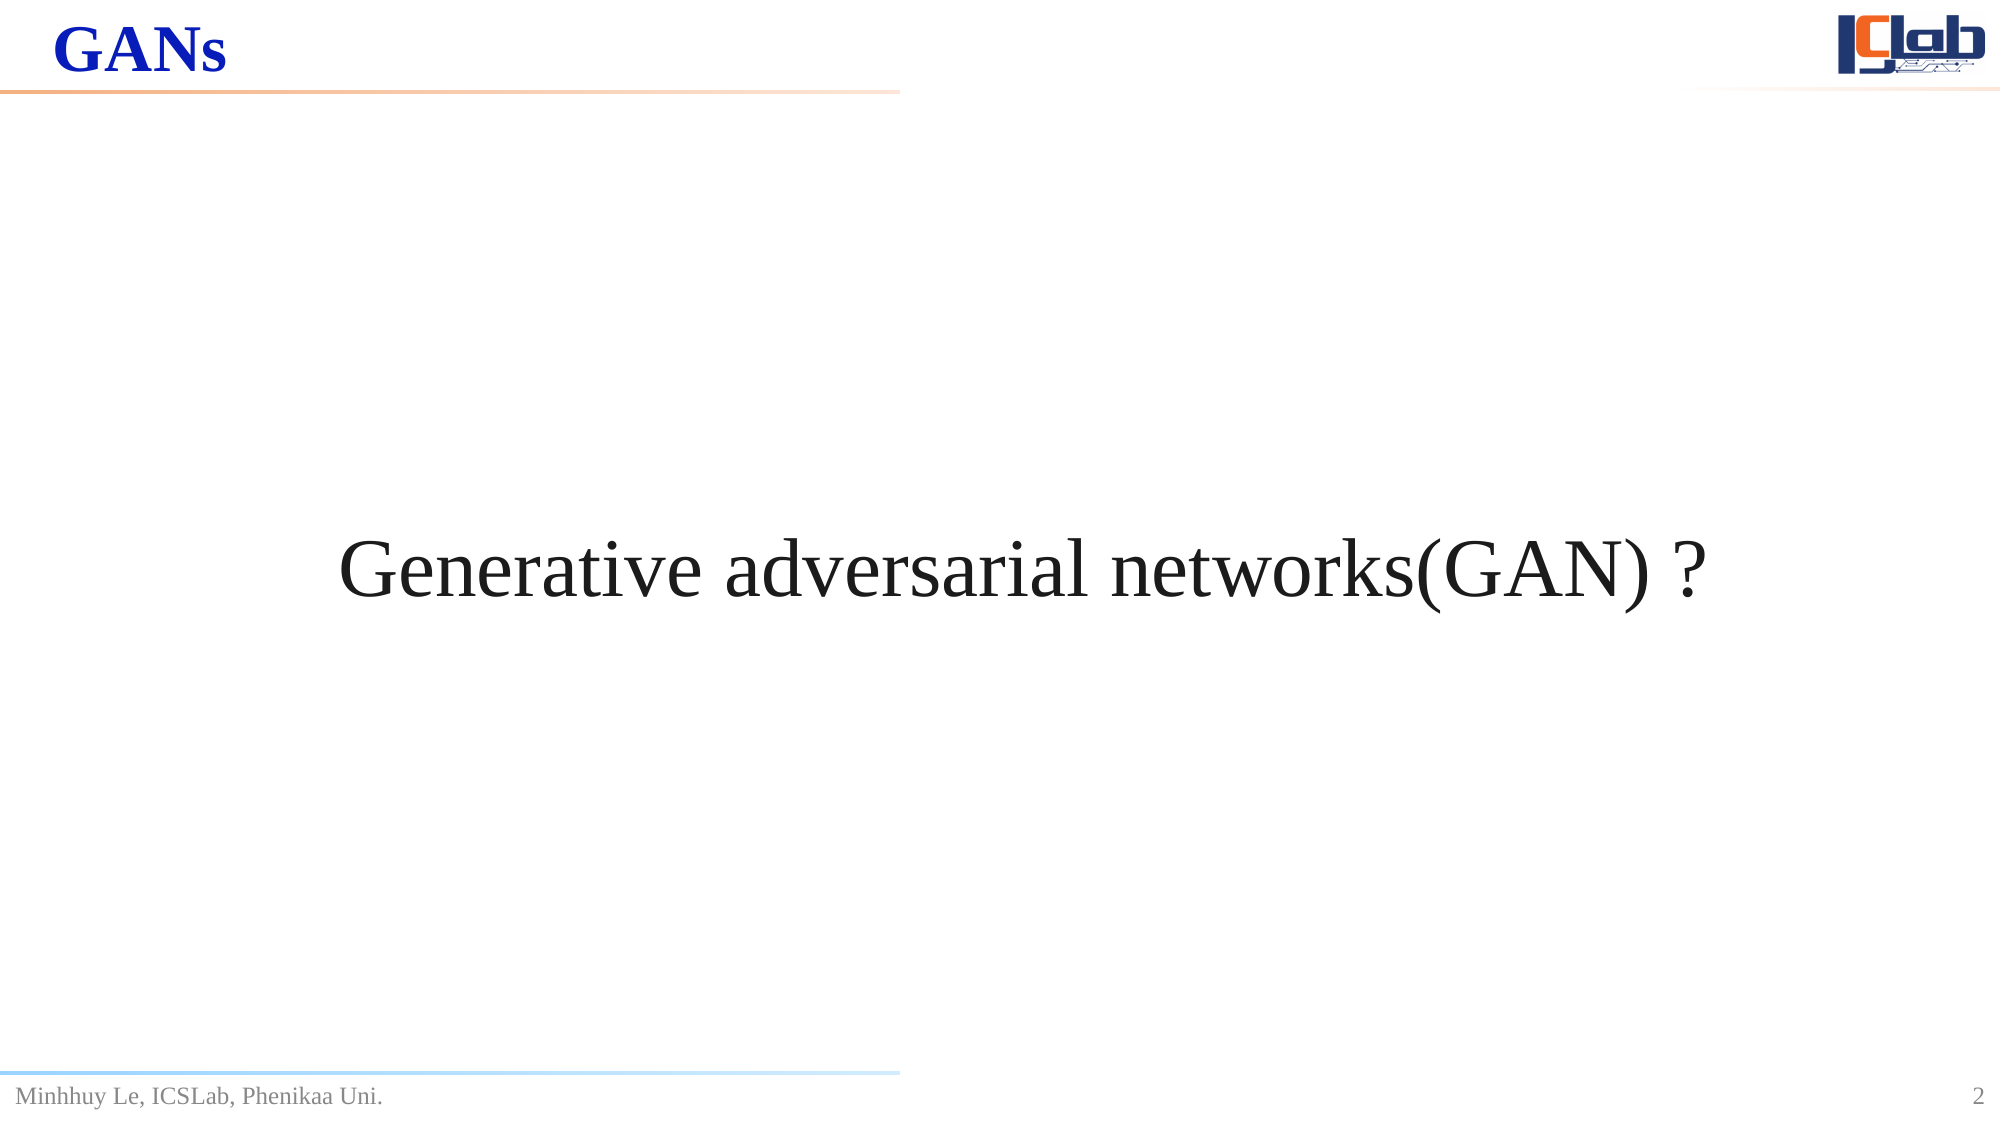

# GANs
Generative adversarial networks(GAN) ?
2